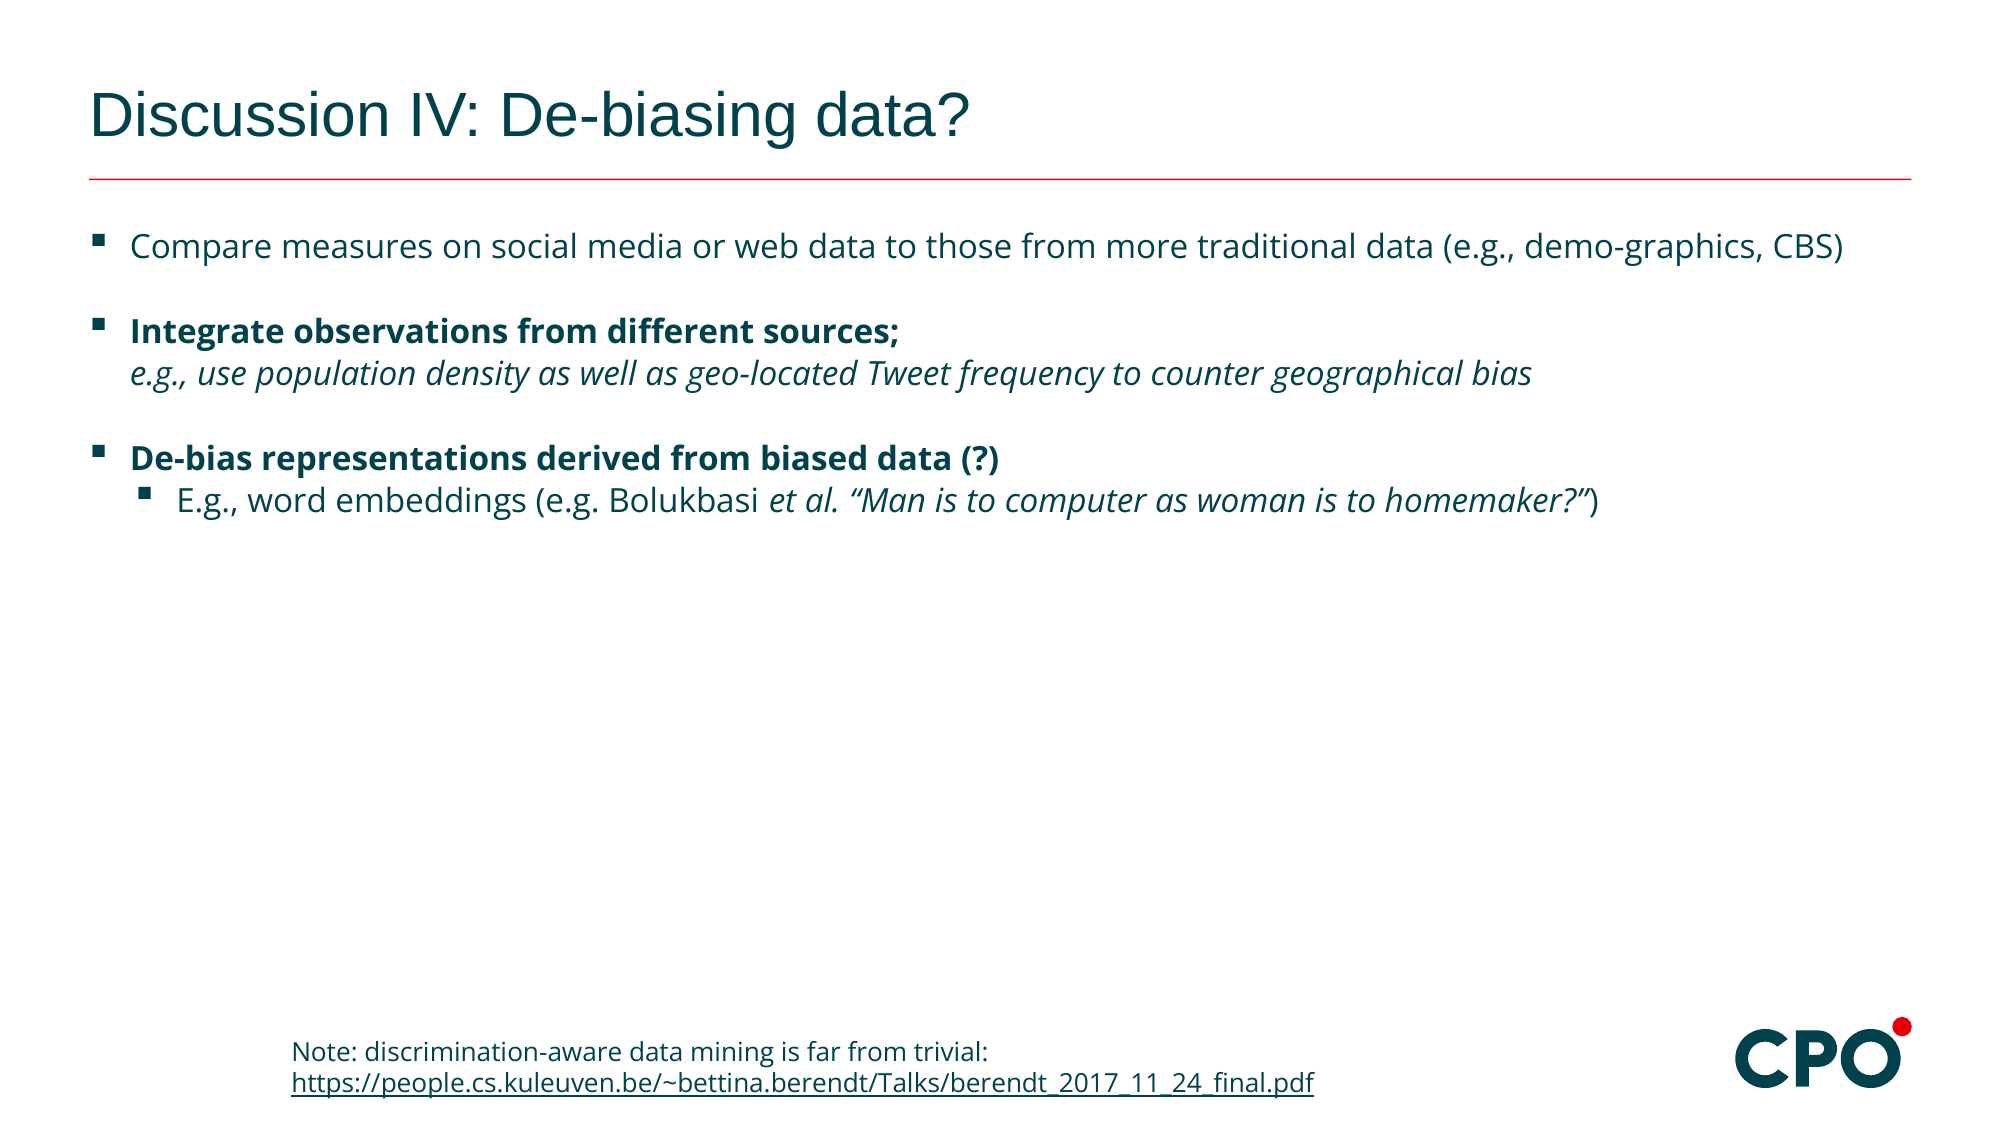

# Discussion IV: De-biasing data?
Compare measures on social media or web data to those from more traditional data (e.g., demo-graphics, CBS)

Integrate observations from different sources;
e.g., use population density as well as geo-located Tweet frequency to counter geographical bias

De-bias representations derived from biased data (?)
E.g., word embeddings (e.g. Bolukbasi et al. “Man is to computer as woman is to homemaker?”)
Note: discrimination-aware data mining is far from trivial:
https://people.cs.kuleuven.be/~bettina.berendt/Talks/berendt_2017_11_24_final.pdf